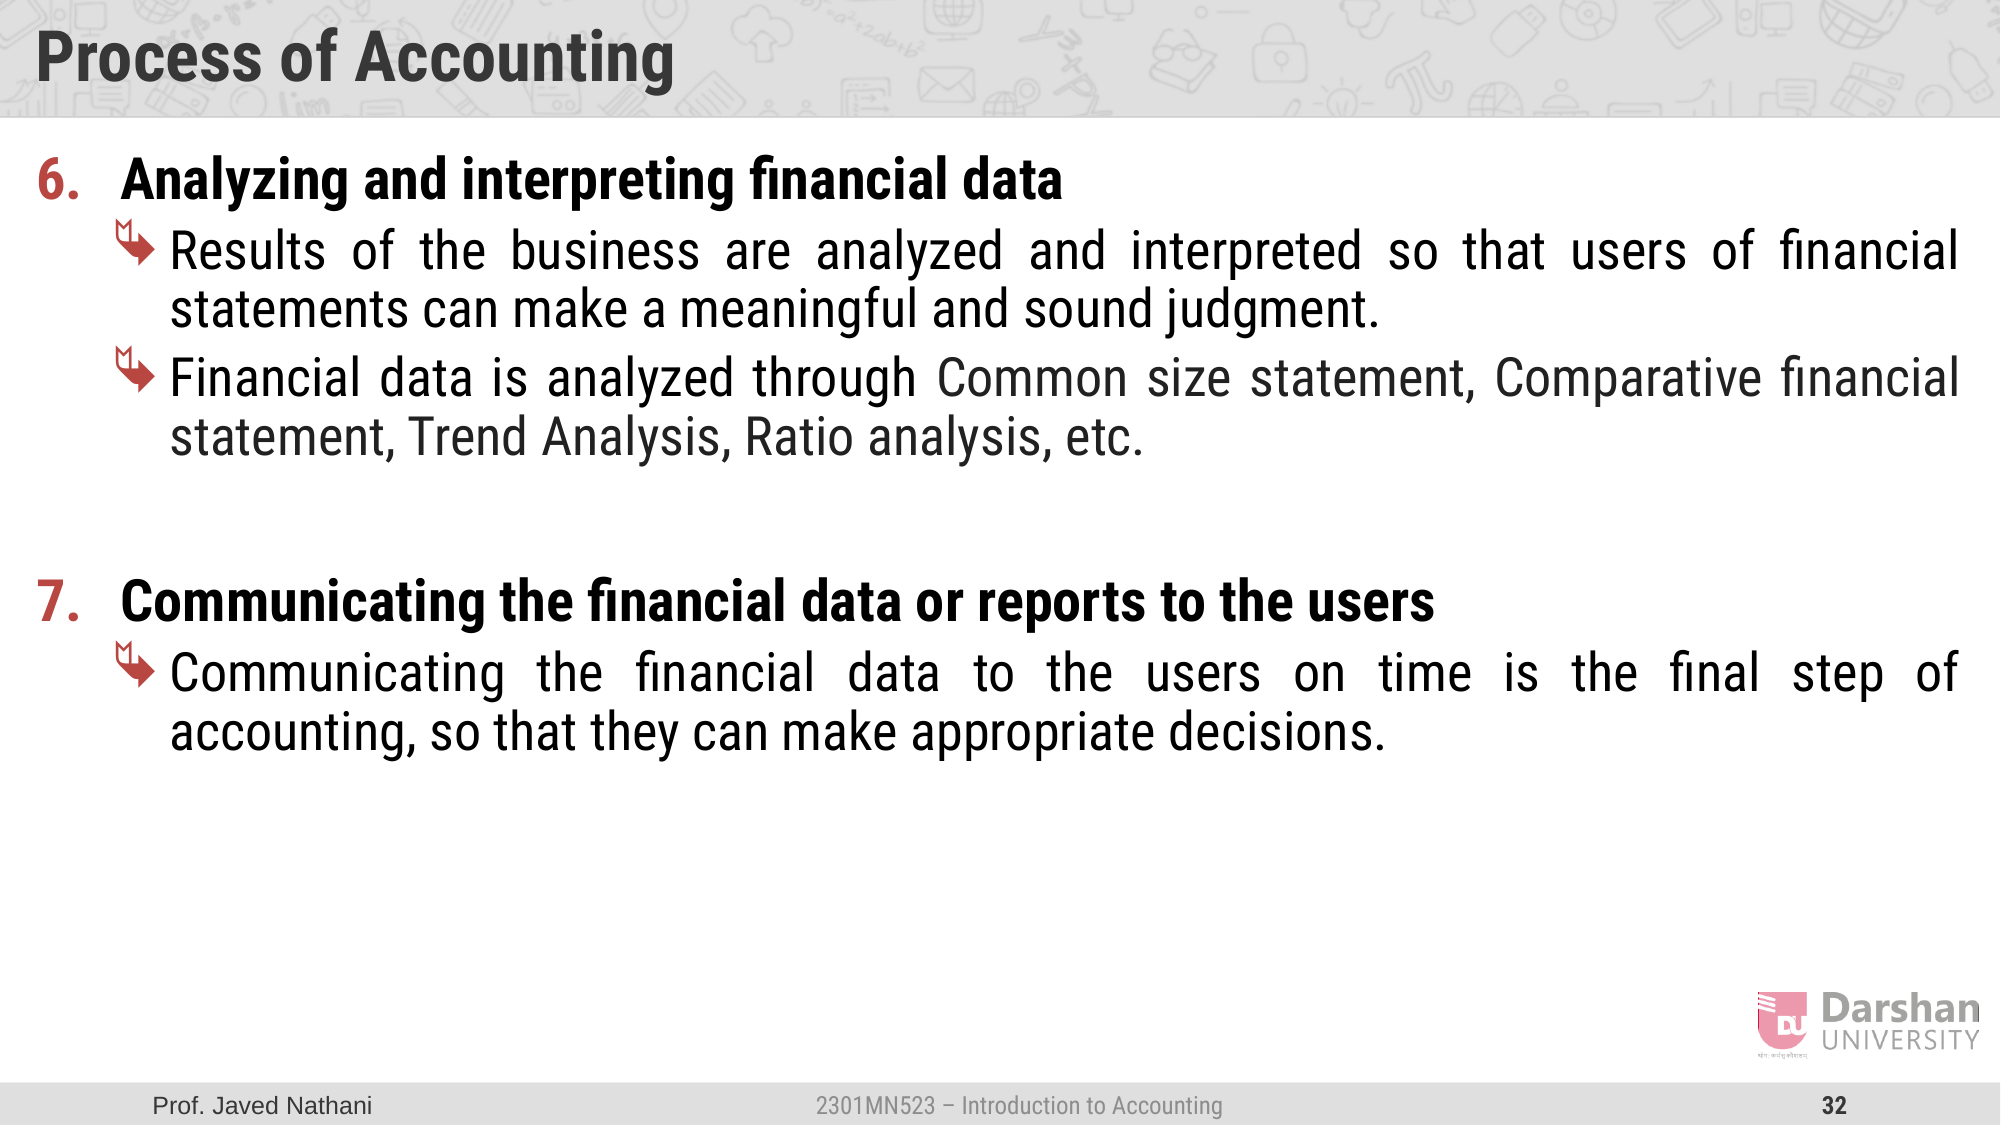

# Process of Accounting
Analyzing and interpreting financial data
Results of the business are analyzed and interpreted so that users of financial statements can make a meaningful and sound judgment.
Financial data is analyzed through Common size statement, Comparative financial statement, Trend Analysis, Ratio analysis, etc.

Communicating the financial data or reports to the users
Communicating the financial data to the users on time is the final step of accounting, so that they can make appropriate decisions.